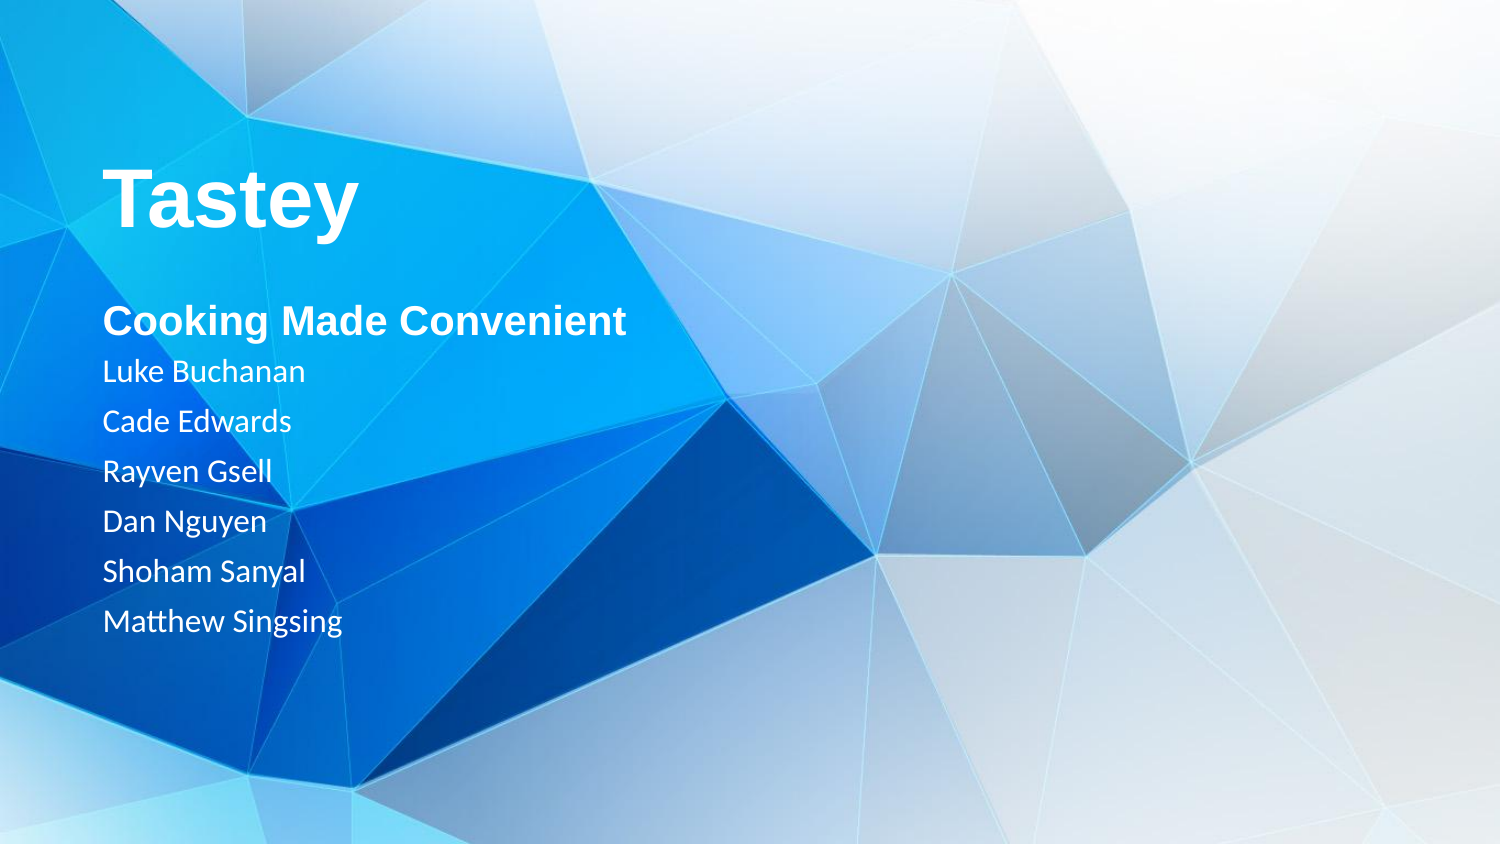

# Tastey
Cooking Made Convenient
Luke Buchanan
Cade Edwards
Rayven Gsell
Dan Nguyen
Shoham Sanyal
Matthew Singsing